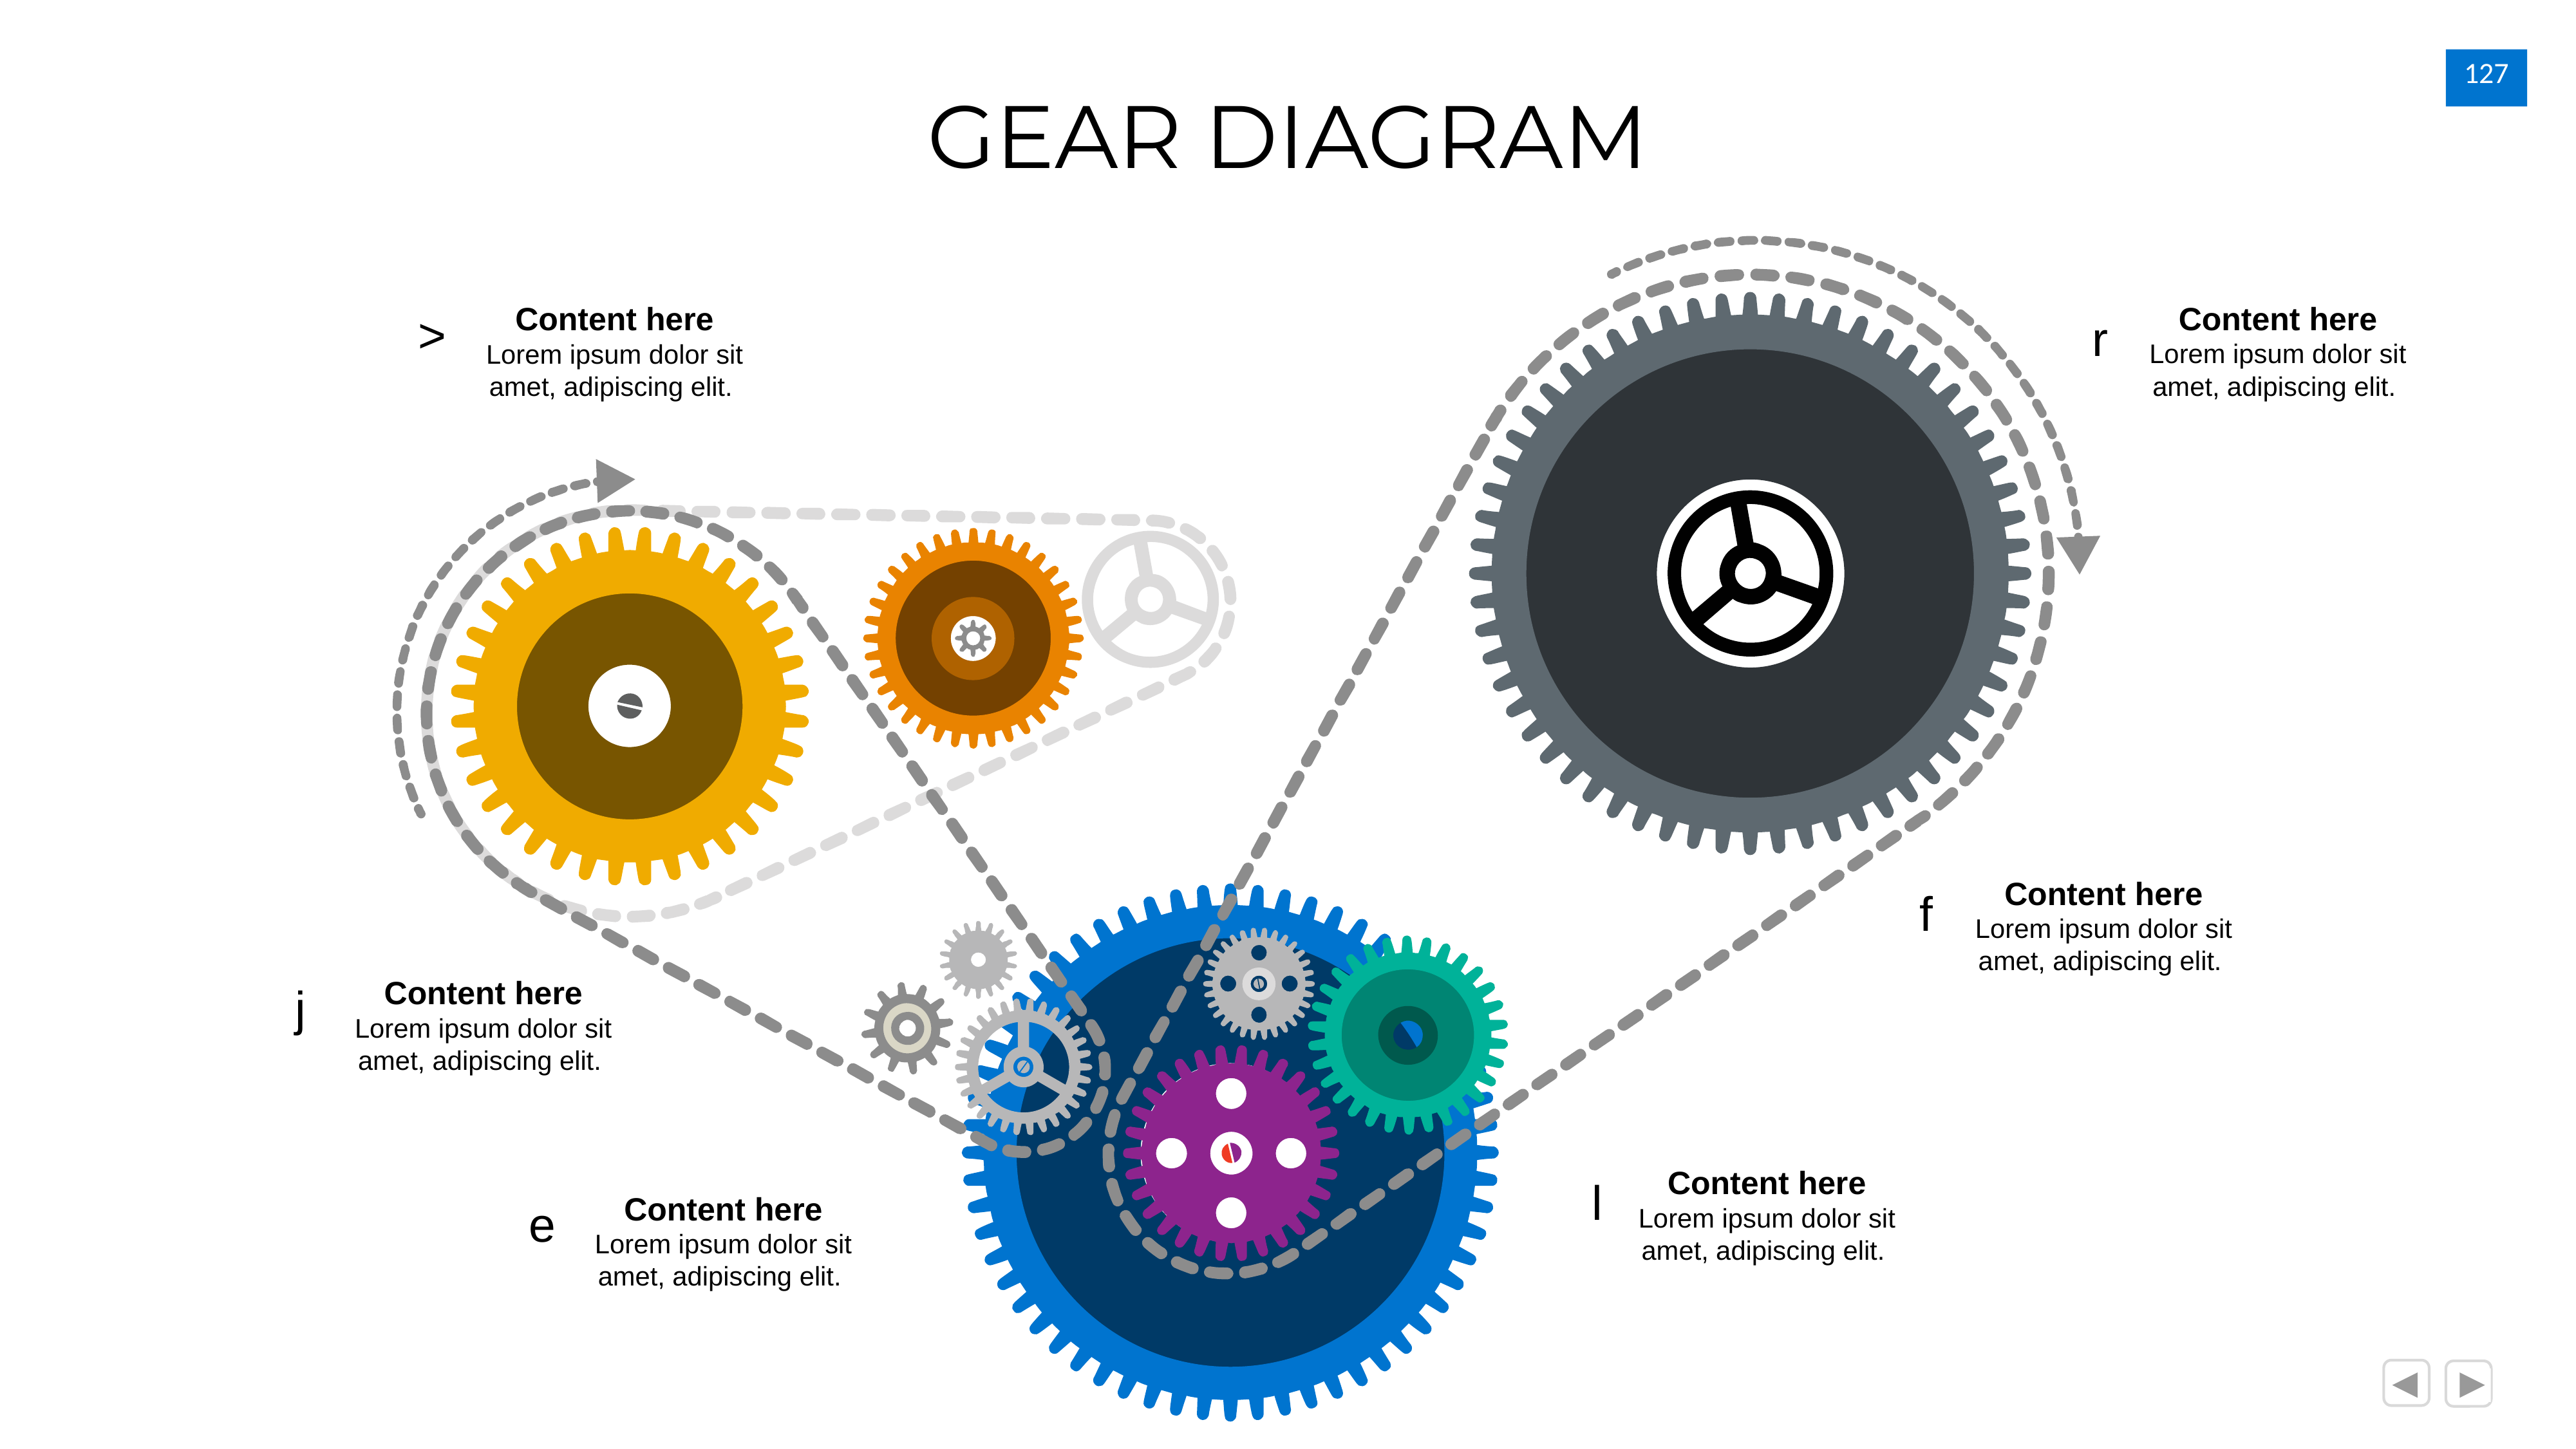

127

# GEAR DIAGRAM

Content here
Lorem ipsum dolor sit amet, adipiscing elit.
r
Content here
Lorem ipsum dolor sit amet, adipiscing elit.
>
Content here
Lorem ipsum dolor sit amet, adipiscing elit.
f
Content here
Lorem ipsum dolor sit amet, adipiscing elit.
j
Content here
Lorem ipsum dolor sit amet, adipiscing elit.
l
Content here
Lorem ipsum dolor sit amet, adipiscing elit.
e